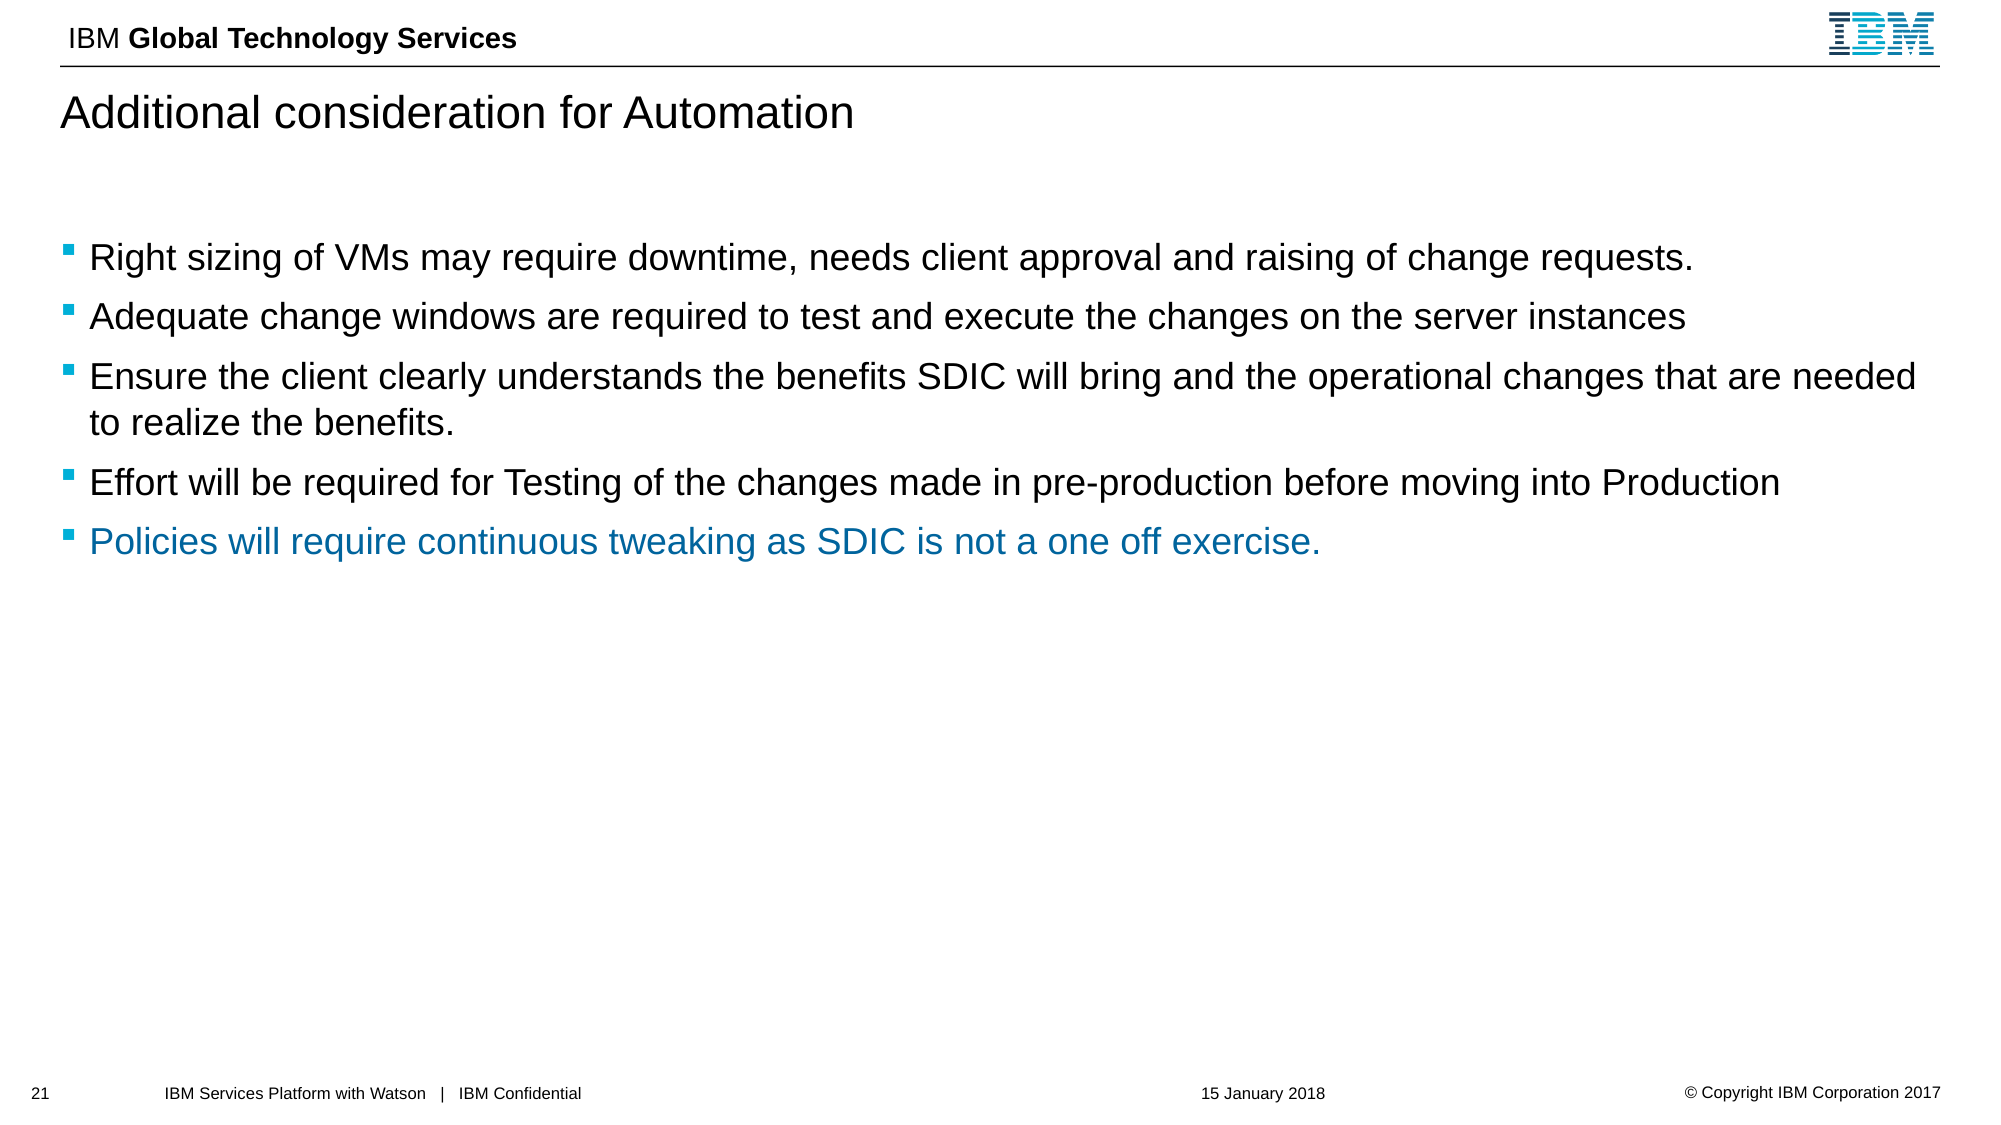

# Additional consideration for Automation
Right sizing of VMs may require downtime, needs client approval and raising of change requests.
Adequate change windows are required to test and execute the changes on the server instances
Ensure the client clearly understands the benefits SDIC will bring and the operational changes that are needed to realize the benefits.
Effort will be required for Testing of the changes made in pre-production before moving into Production
Policies will require continuous tweaking as SDIC is not a one off exercise.
21
IBM Services Platform with Watson   |   IBM Confidential
15 January 2018